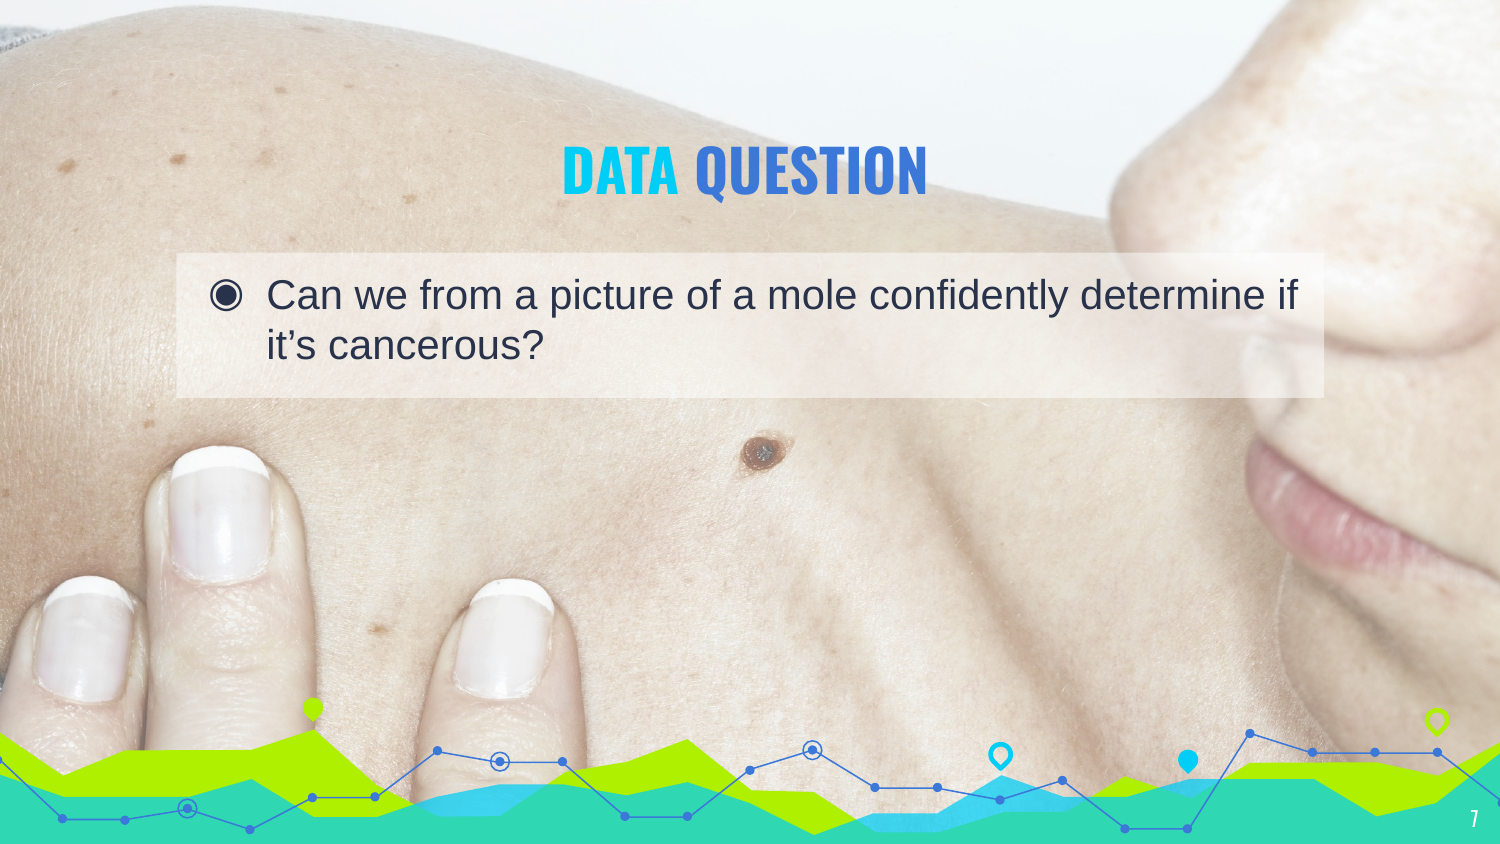

# DATA QUESTION
Can we from a picture of a mole confidently determine if it’s cancerous?
7